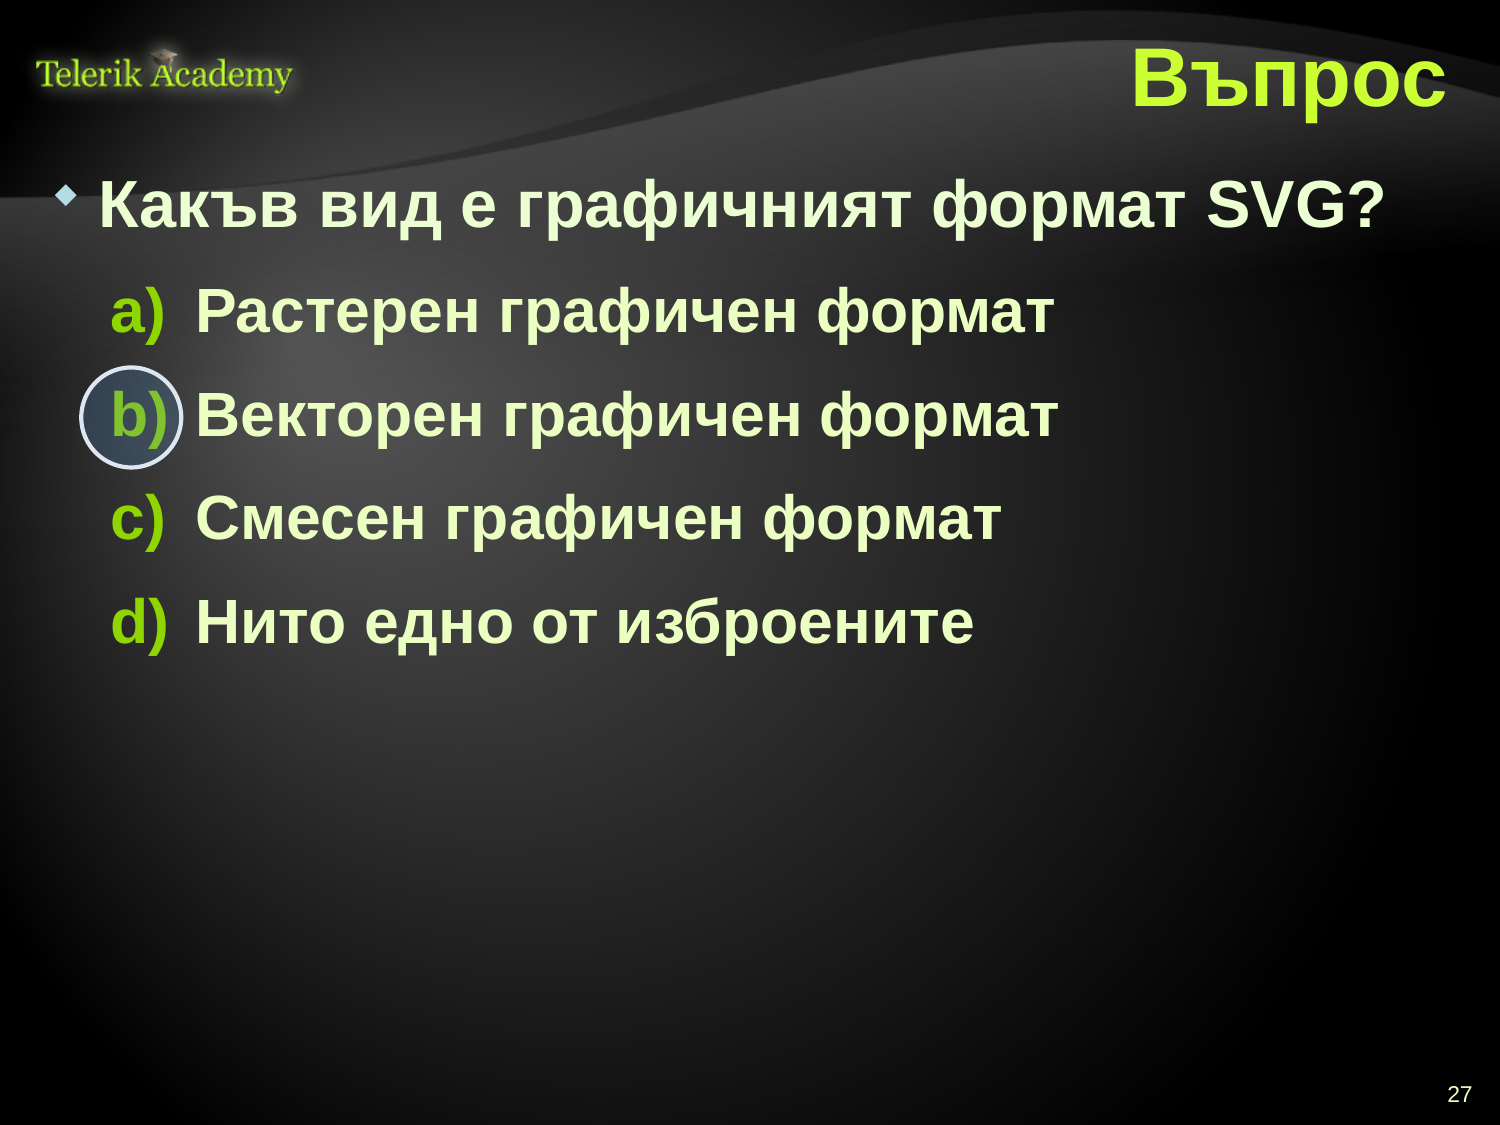

# Въпрос
Какъв вид е графичният формат SVG?
Растерен графичен формат
Векторен графичен формат
Смесен графичен формат
Нито едно от изброените

27